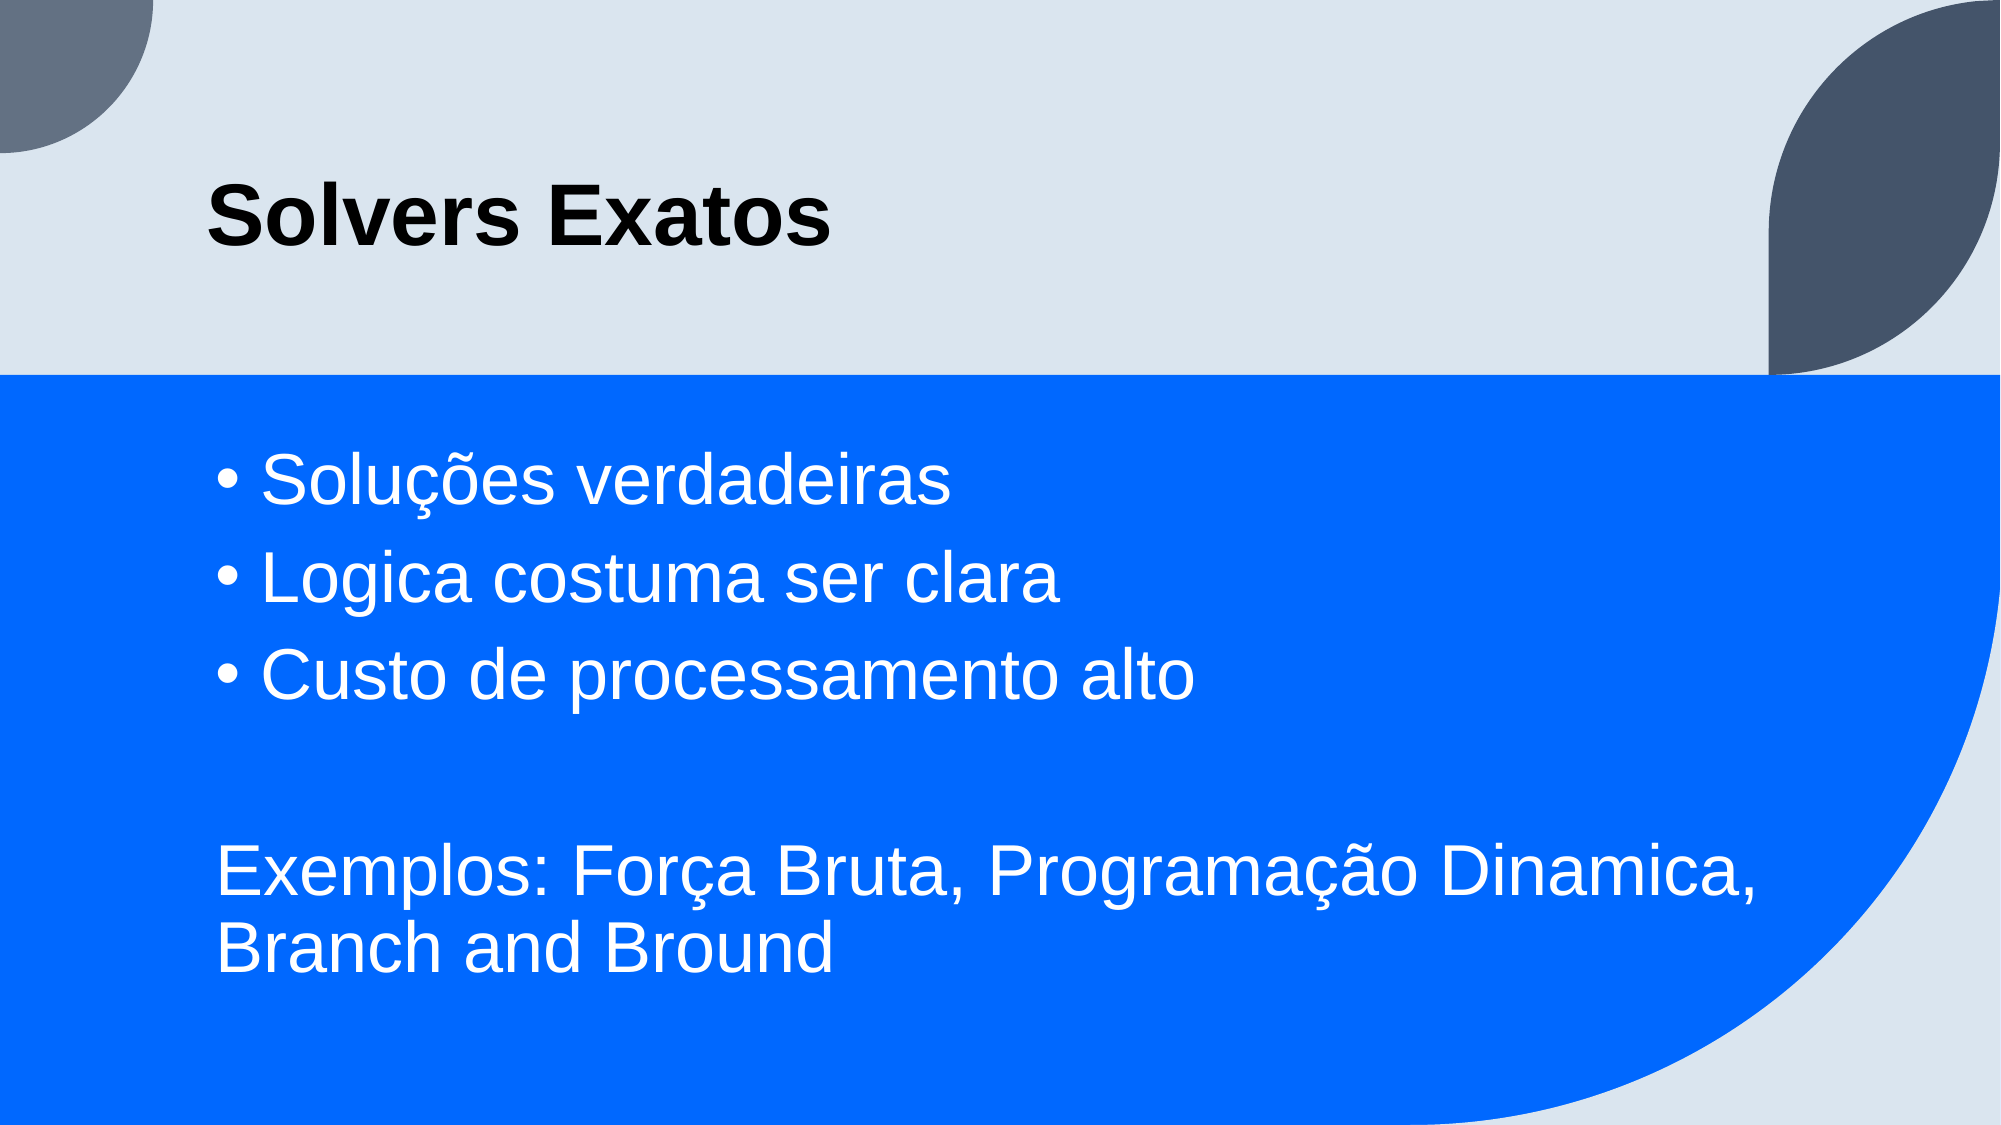

# Solvers Exatos
Soluções verdadeiras
Logica costuma ser clara
Custo de processamento alto

Exemplos: Força Bruta, Programação Dinamica, Branch and Bround